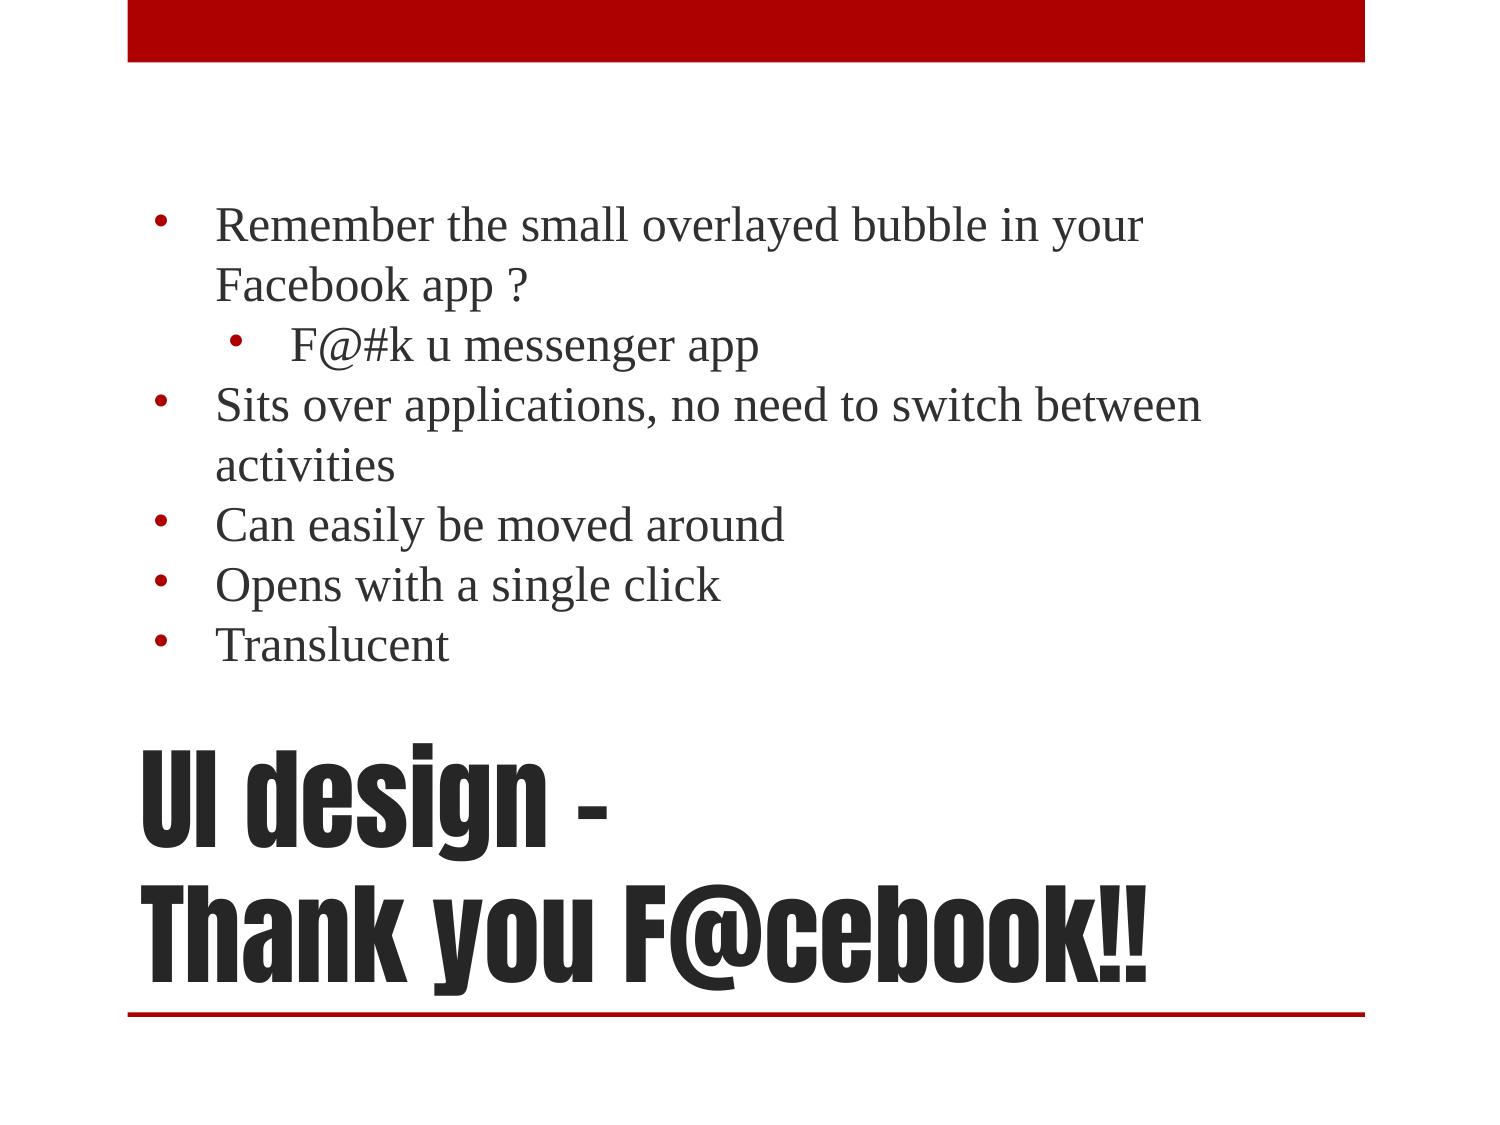

Remember the small overlayed bubble in your Facebook app ?
F@#k u messenger app
Sits over applications, no need to switch between activities
Can easily be moved around
Opens with a single click
Translucent
# UI design -
Thank you F@cebook!!